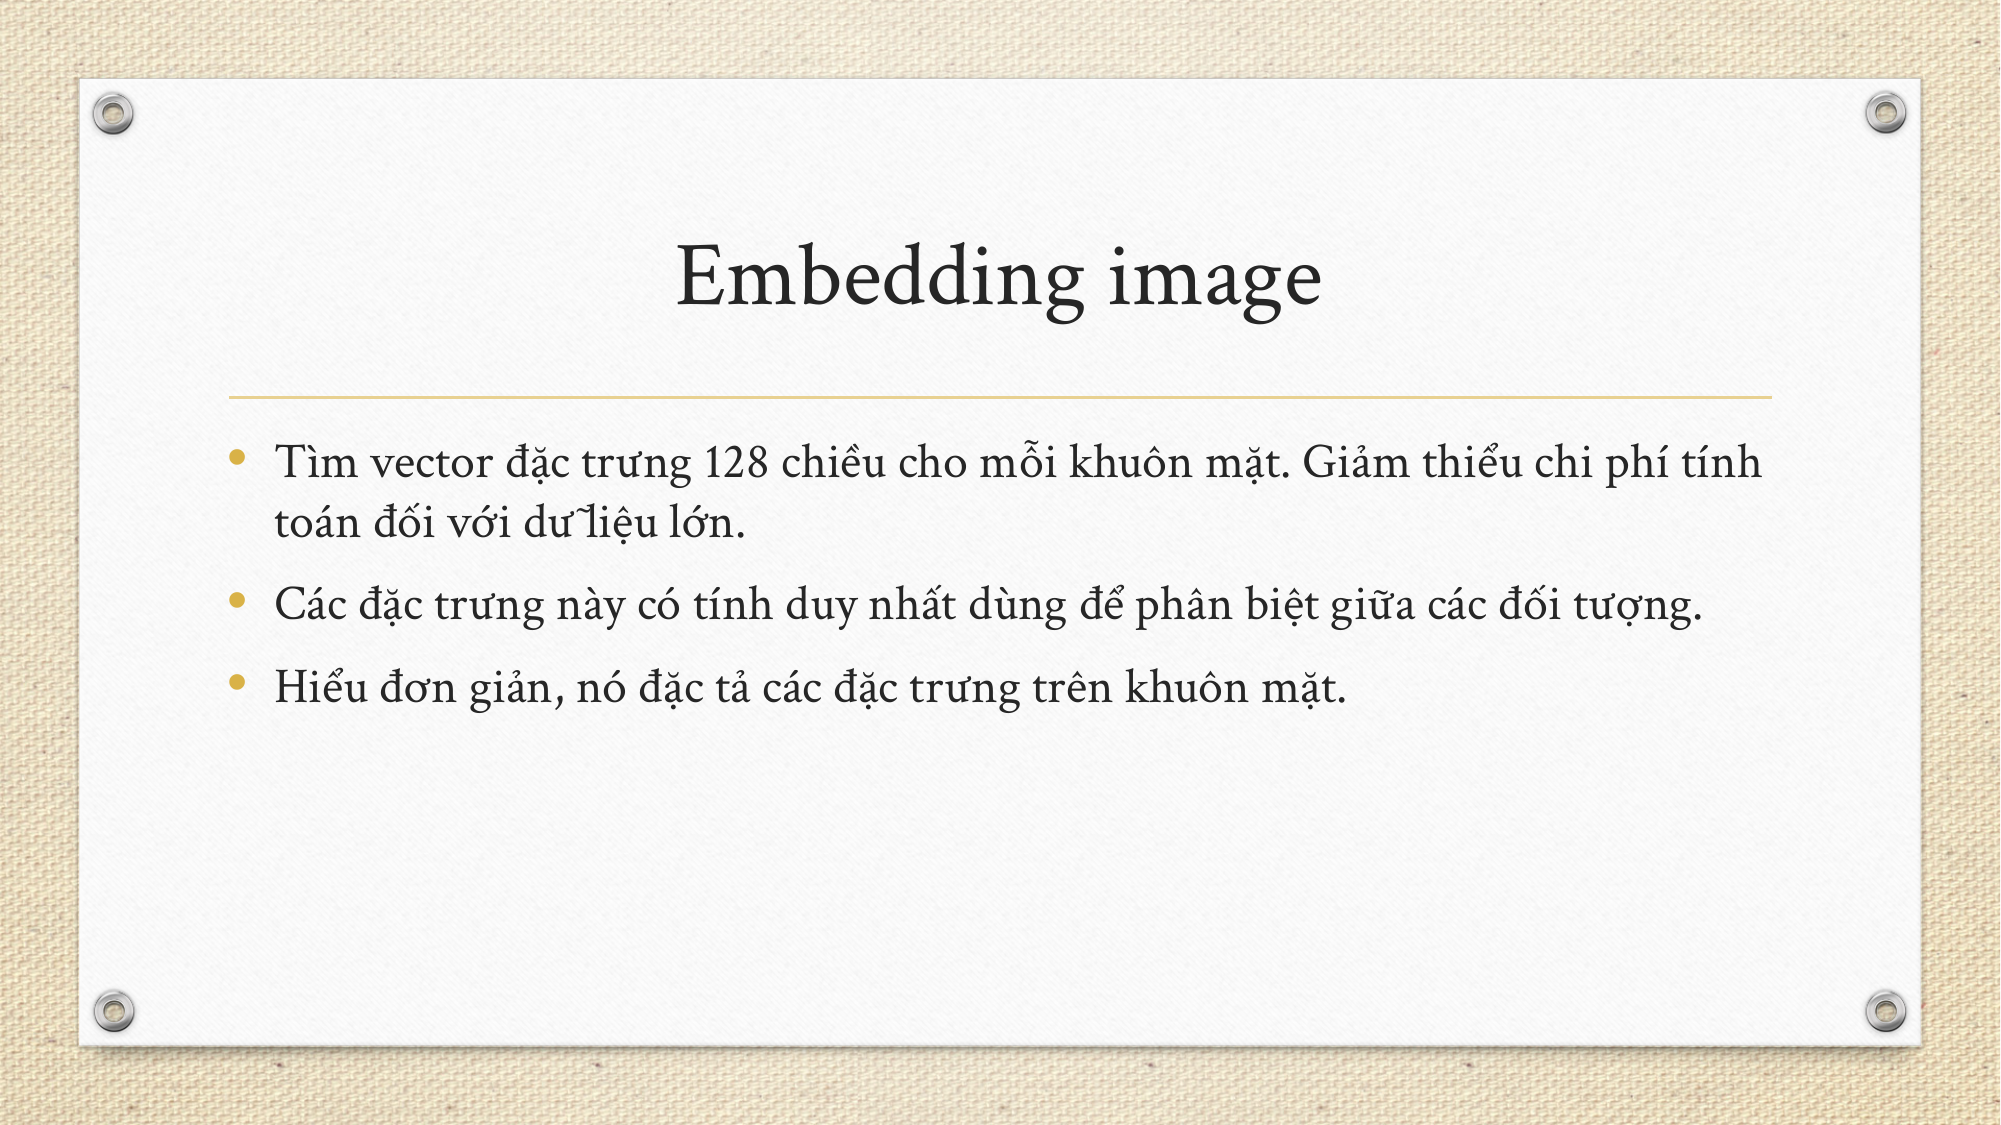

# Embedding image
Tìm vector đặc trưng 128 chiều cho mỗi khuôn mặt. Giảm thiểu chi phí tính toán đối với dữ liệu lớn.
Các đặc trưng này có tính duy nhất dùng để phân biệt giữa các đối tượng.
Hiểu đơn giản, nó đặc tả các đặc trưng trên khuôn mặt.